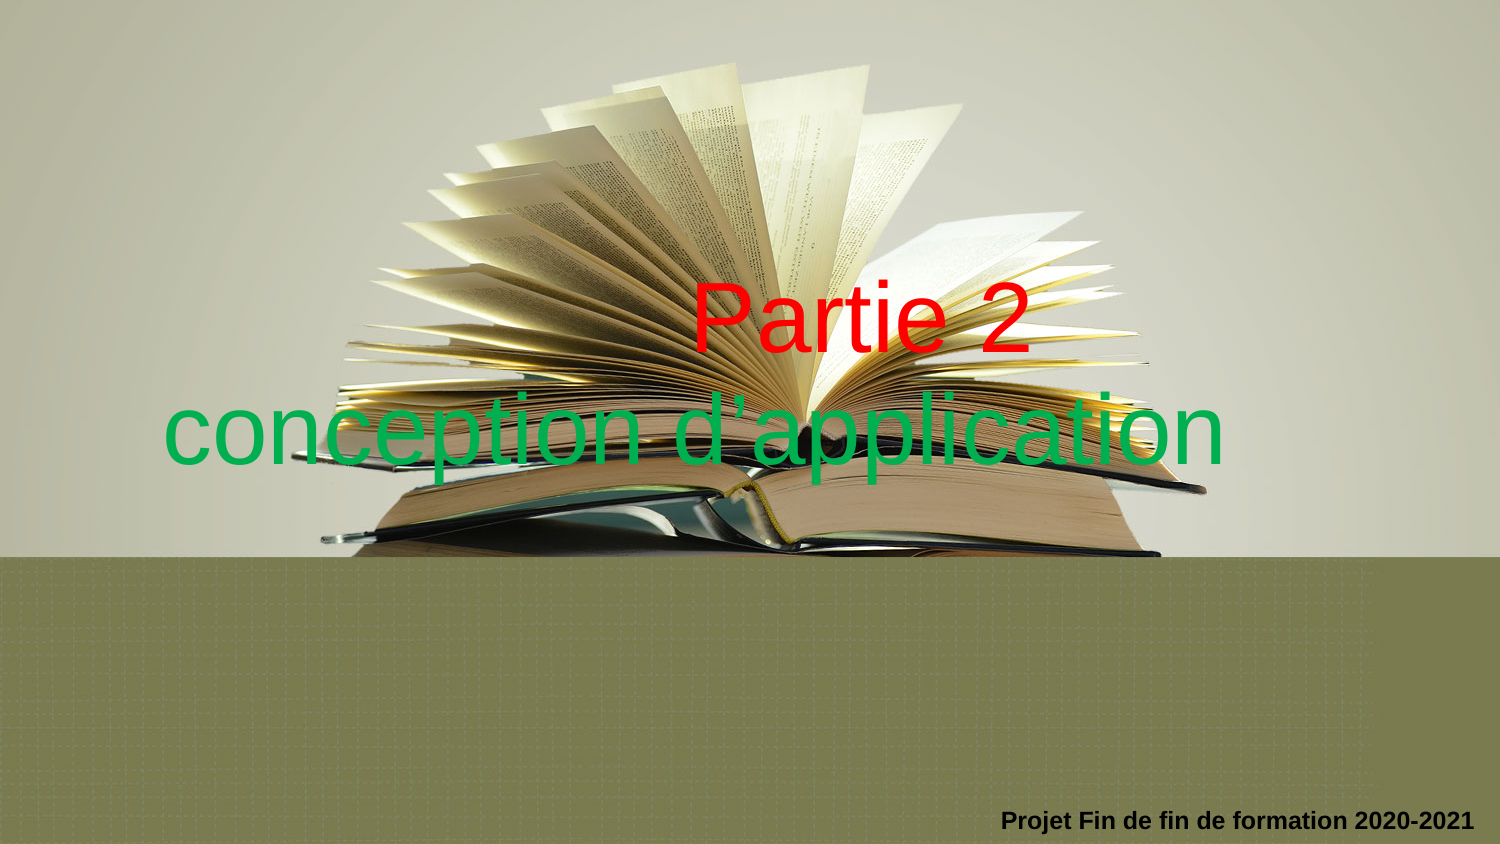

Partie 2
conception d’application
Projet Fin de fin de formation 2020-2021